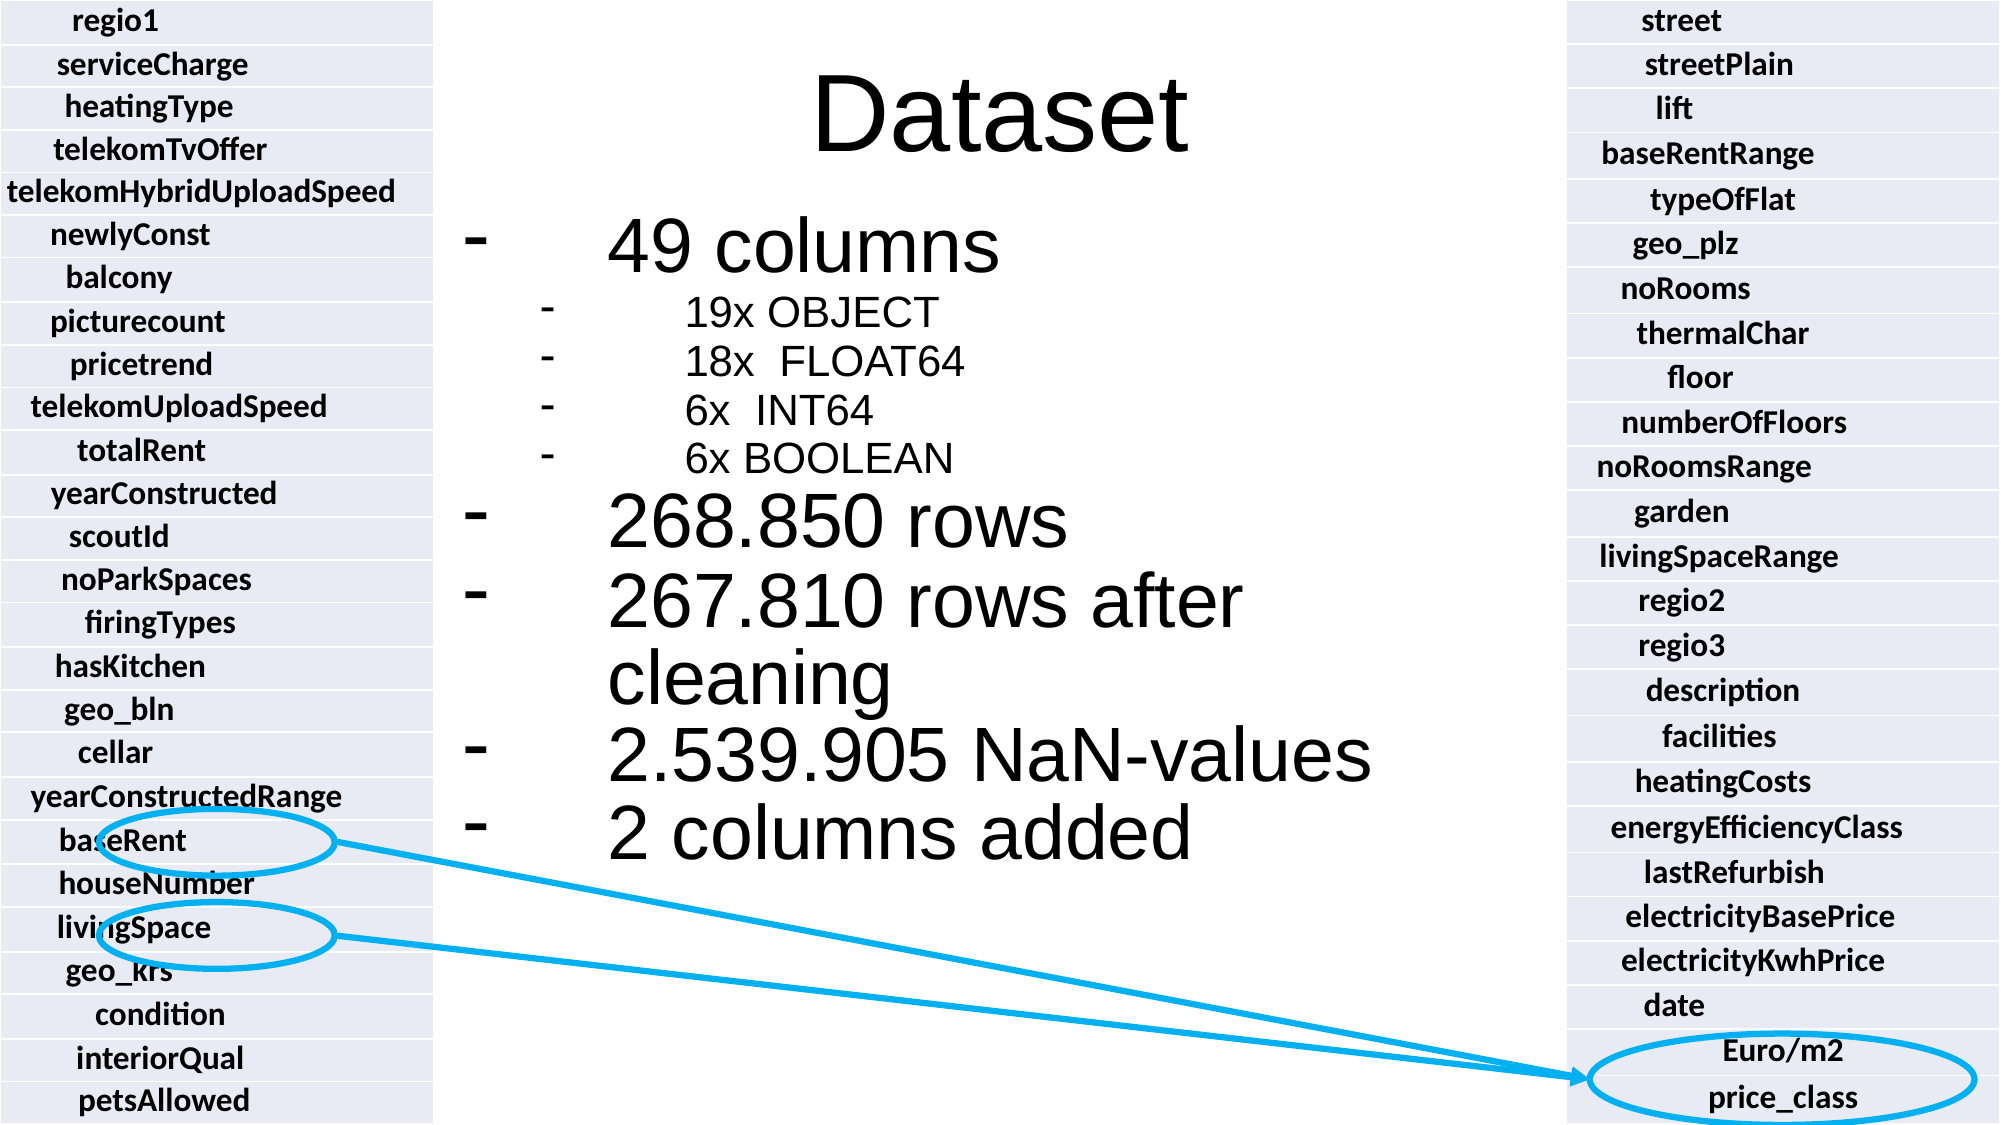

| regio1 |
| --- |
| serviceCharge |
| heatingType |
| telekomTvOffer |
| telekomHybridUploadSpeed |
| newlyConst |
| balcony |
| picturecount |
| pricetrend |
| telekomUploadSpeed |
| totalRent |
| yearConstructed |
| scoutId |
| noParkSpaces |
| firingTypes |
| hasKitchen |
| geo\_bln |
| cellar |
| yearConstructedRange |
| baseRent |
| houseNumber |
| livingSpace |
| geo\_krs |
| condition |
| interiorQual |
| petsAllowed |
| street |
| --- |
| streetPlain |
| lift |
| baseRentRange |
| typeOfFlat |
| geo\_plz |
| noRooms |
| thermalChar |
| floor |
| numberOfFloors |
| noRoomsRange |
| garden |
| livingSpaceRange |
| regio2 |
| regio3 |
| description |
| facilities |
| heatingCosts |
| energyEfficiencyClass |
| lastRefurbish |
| electricityBasePrice |
| electricityKwhPrice |
| date |
| Euro/m2 |
| price\_class |
# Dataset
49 columns
19x OBJECT
18x  FLOAT64
6x  INT64
6x BOOLEAN

268.850 rows

267.810 rows after cleaning
2.539.905 NaN-values
2 columns added